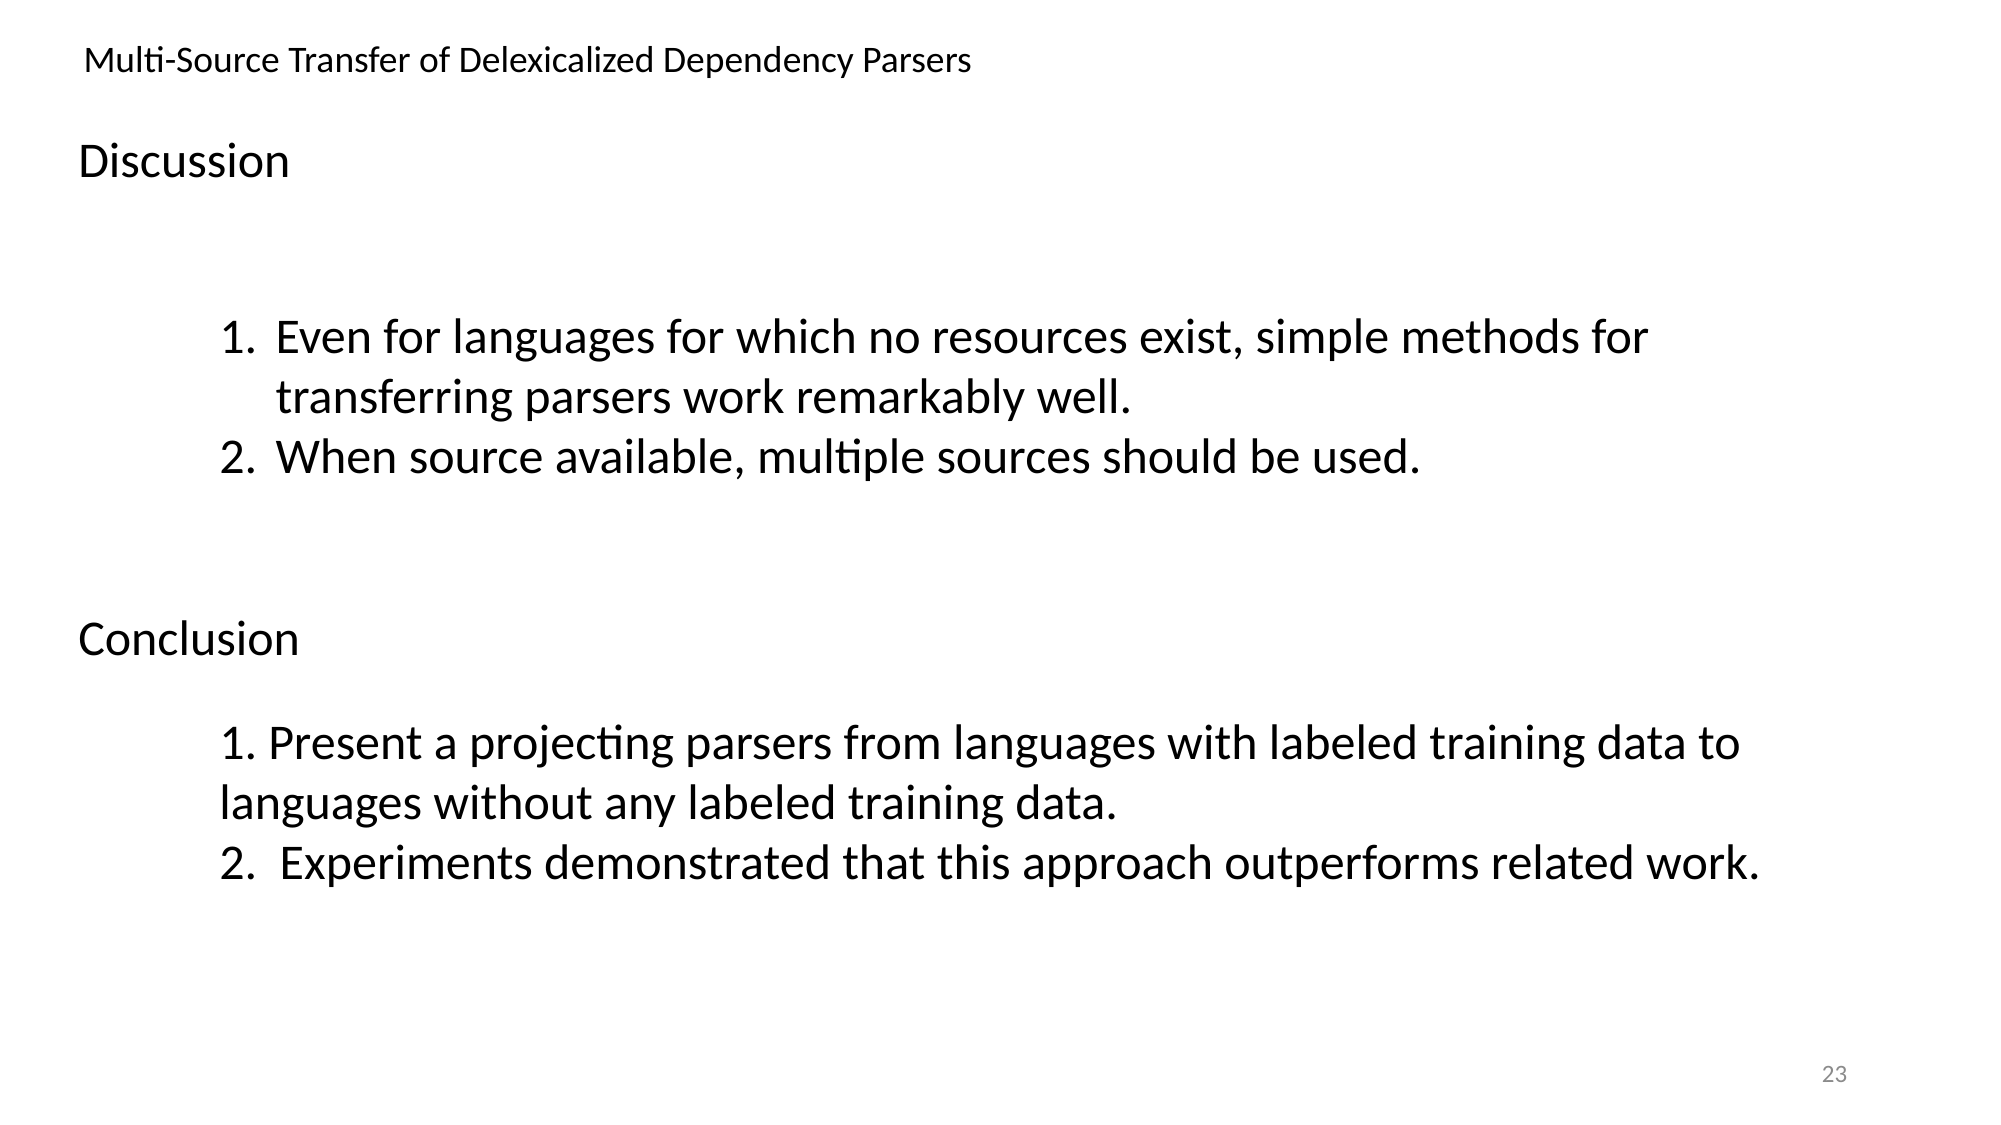

Multi-Source Transfer of Delexicalized Dependency Parsers
Discussion
Even for languages for which no resources exist, simple methods for transferring parsers work remarkably well.
When source available, multiple sources should be used.
Conclusion
1. Present a projecting parsers from languages with labeled training data to languages without any labeled training data.
2.  Experiments demonstrated that this approach outperforms related work.
23